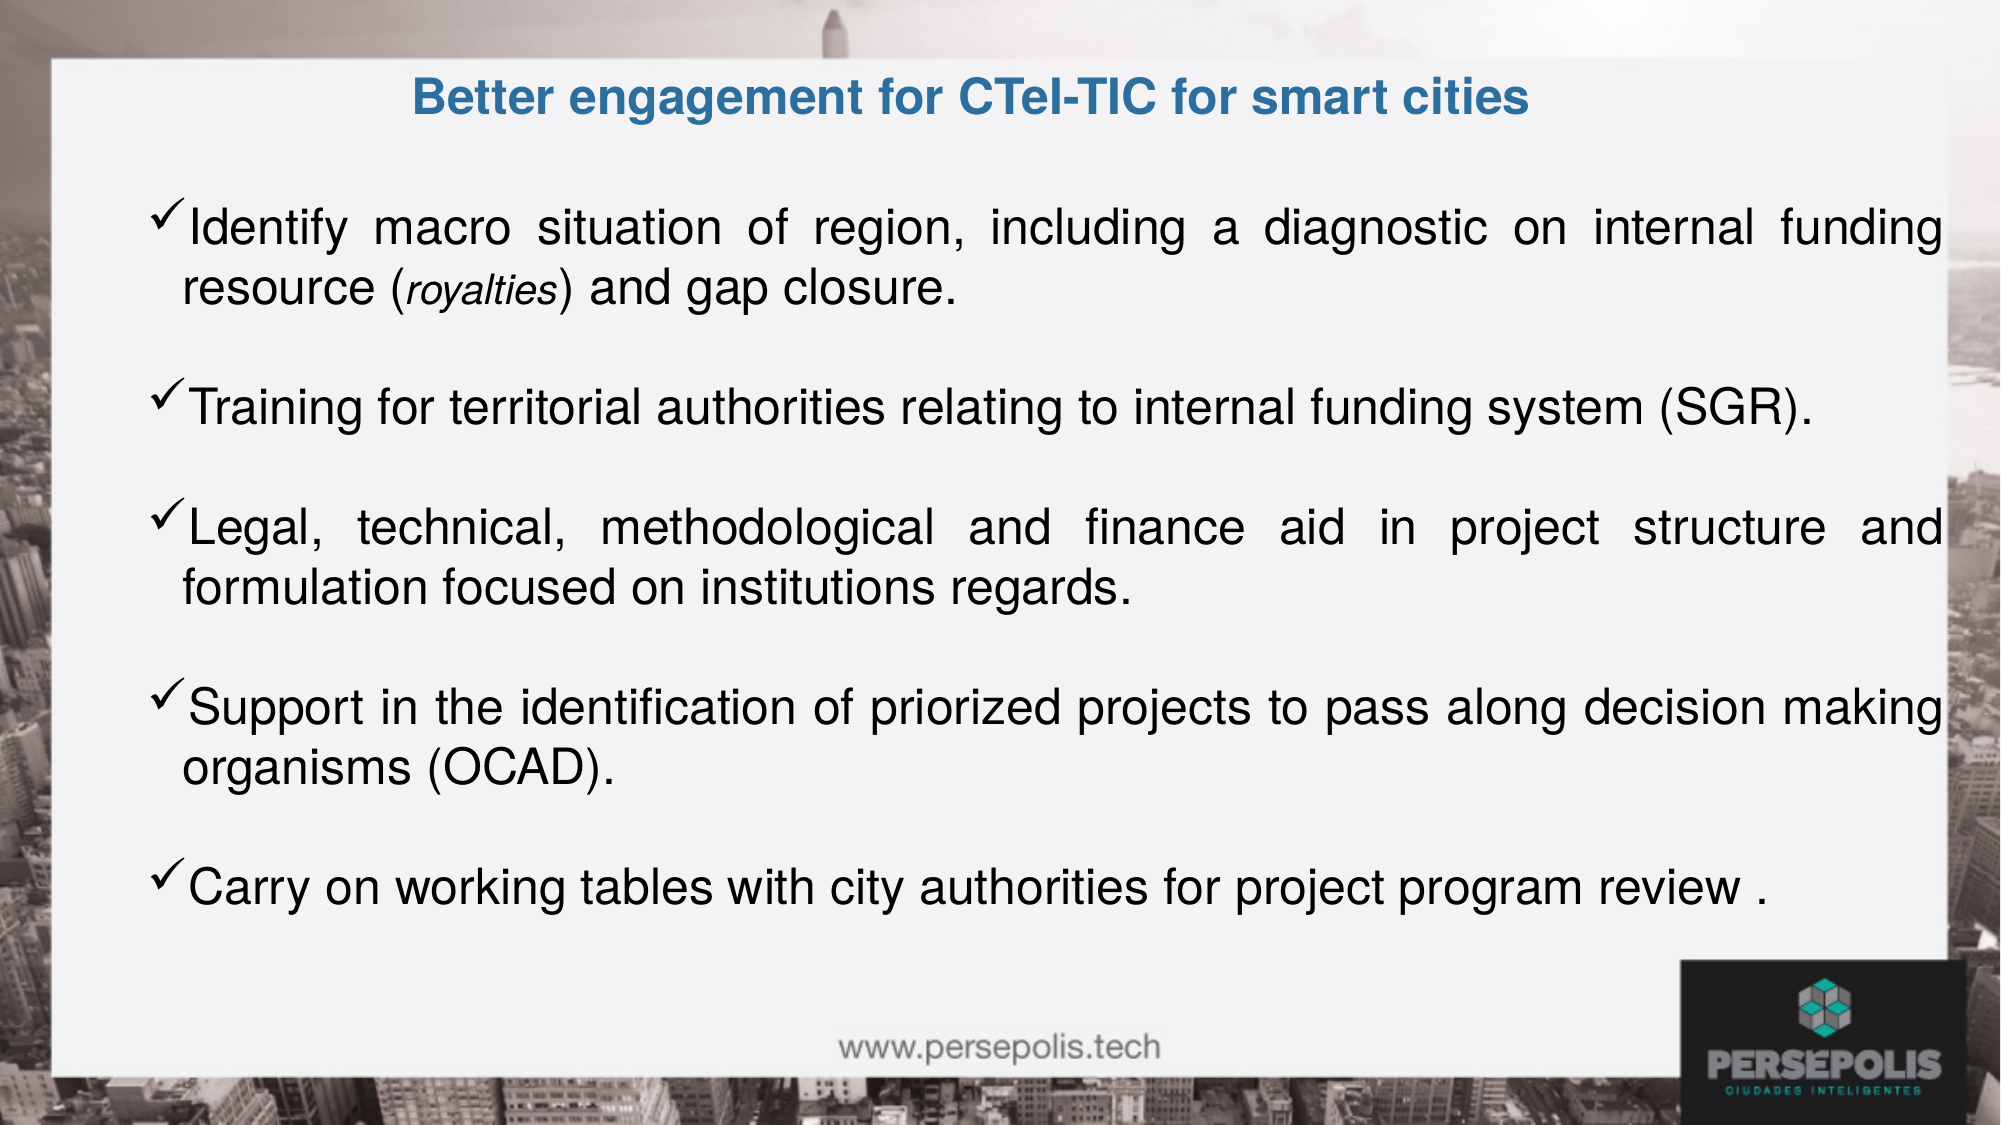

Better engagement for CTeI-TIC for smart cities
Identify macro situation of region, including a diagnostic on internal funding resource (royalties) and gap closure.

Training for territorial authorities relating to internal funding system (SGR).

Legal, technical, methodological and finance aid in project structure and formulation focused on institutions regards.

Support in the identification of priorized projects to pass along decision making organisms (OCAD).

Carry on working tables with city authorities for project program review .